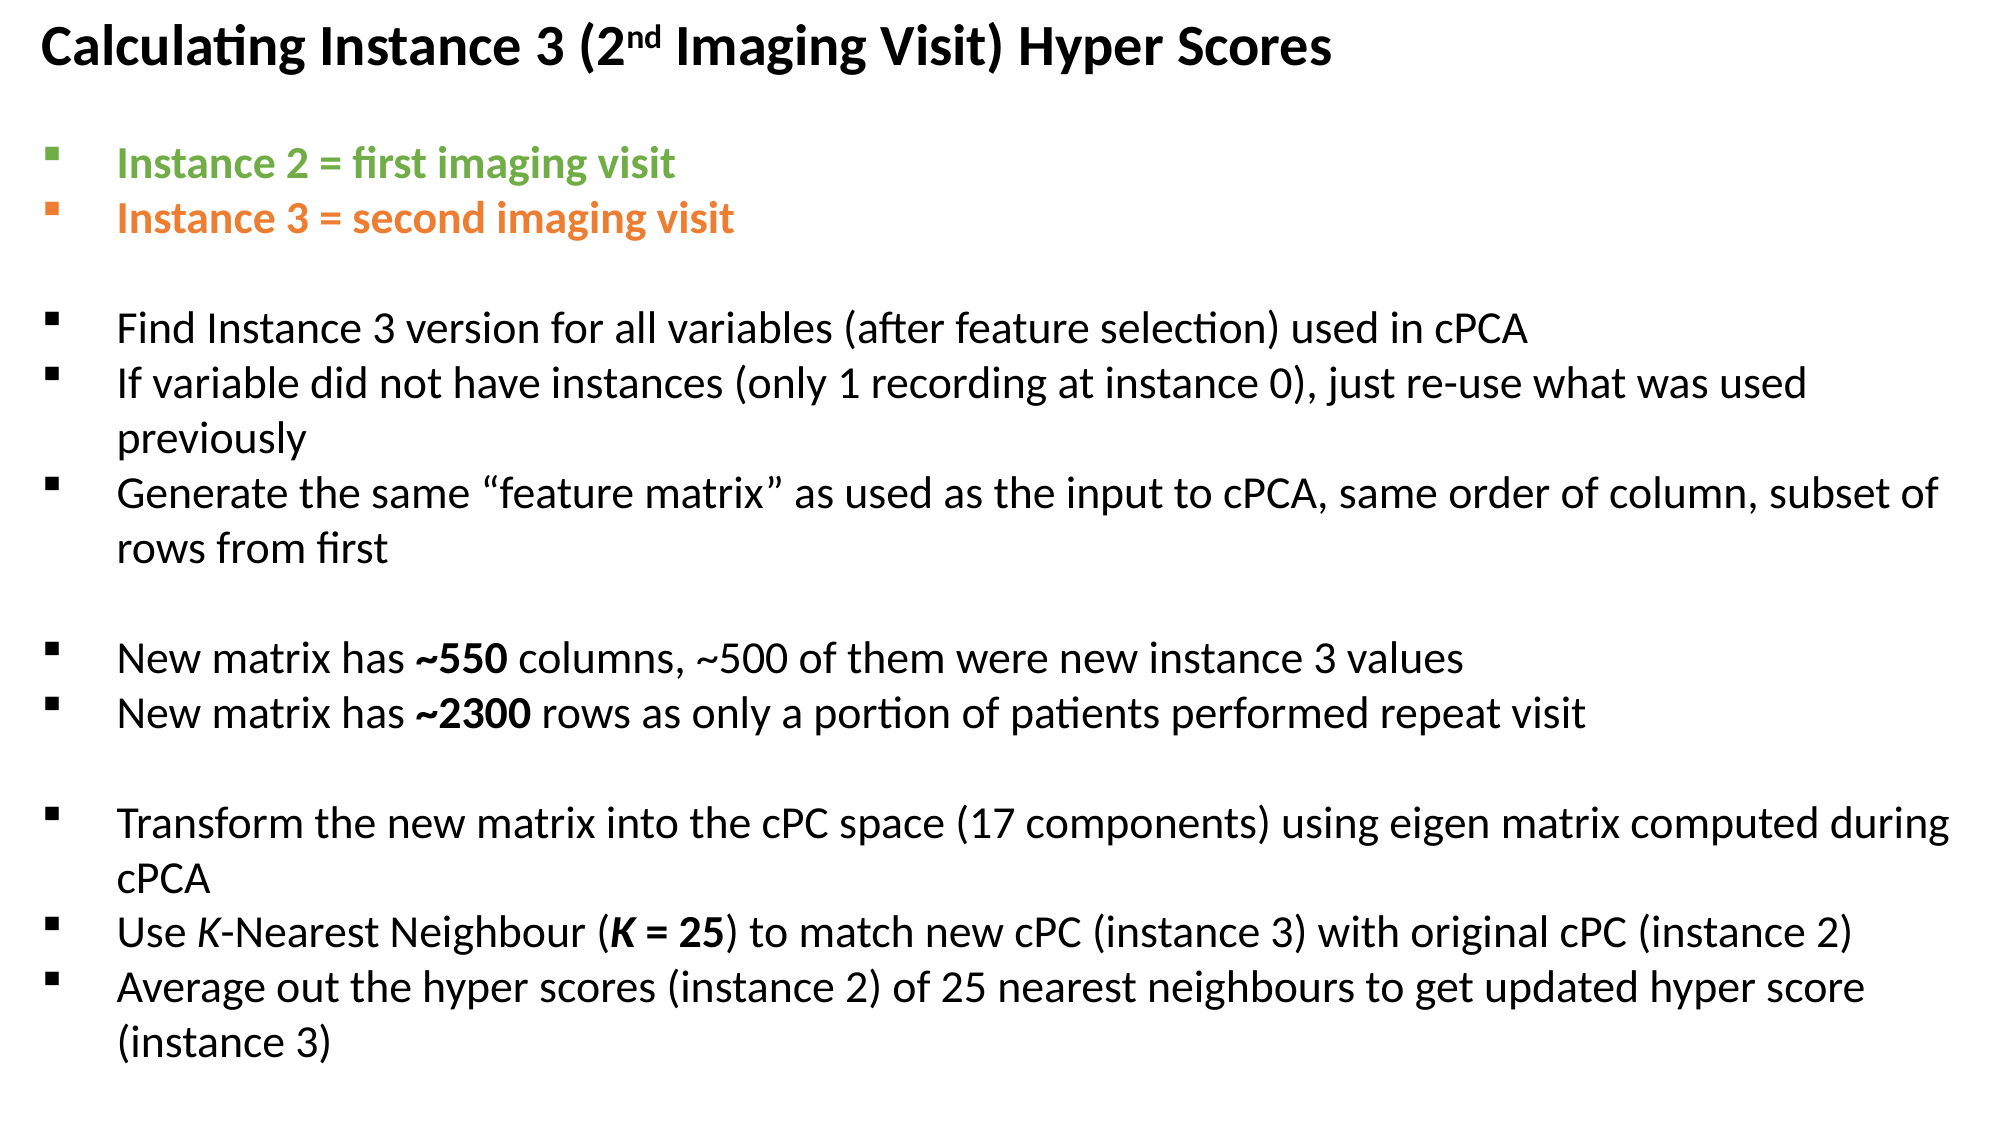

Calculating Instance 3 (2nd Imaging Visit) Hyper Scores

Instance 2 = first imaging visit
Instance 3 = second imaging visit
Find Instance 3 version for all variables (after feature selection) used in cPCA
If variable did not have instances (only 1 recording at instance 0), just re-use what was used previously
Generate the same “feature matrix” as used as the input to cPCA, same order of column, subset of rows from first
New matrix has ~550 columns, ~500 of them were new instance 3 values
New matrix has ~2300 rows as only a portion of patients performed repeat visit
Transform the new matrix into the cPC space (17 components) using eigen matrix computed during cPCA
Use K-Nearest Neighbour (K = 25) to match new cPC (instance 3) with original cPC (instance 2)
Average out the hyper scores (instance 2) of 25 nearest neighbours to get updated hyper score (instance 3)